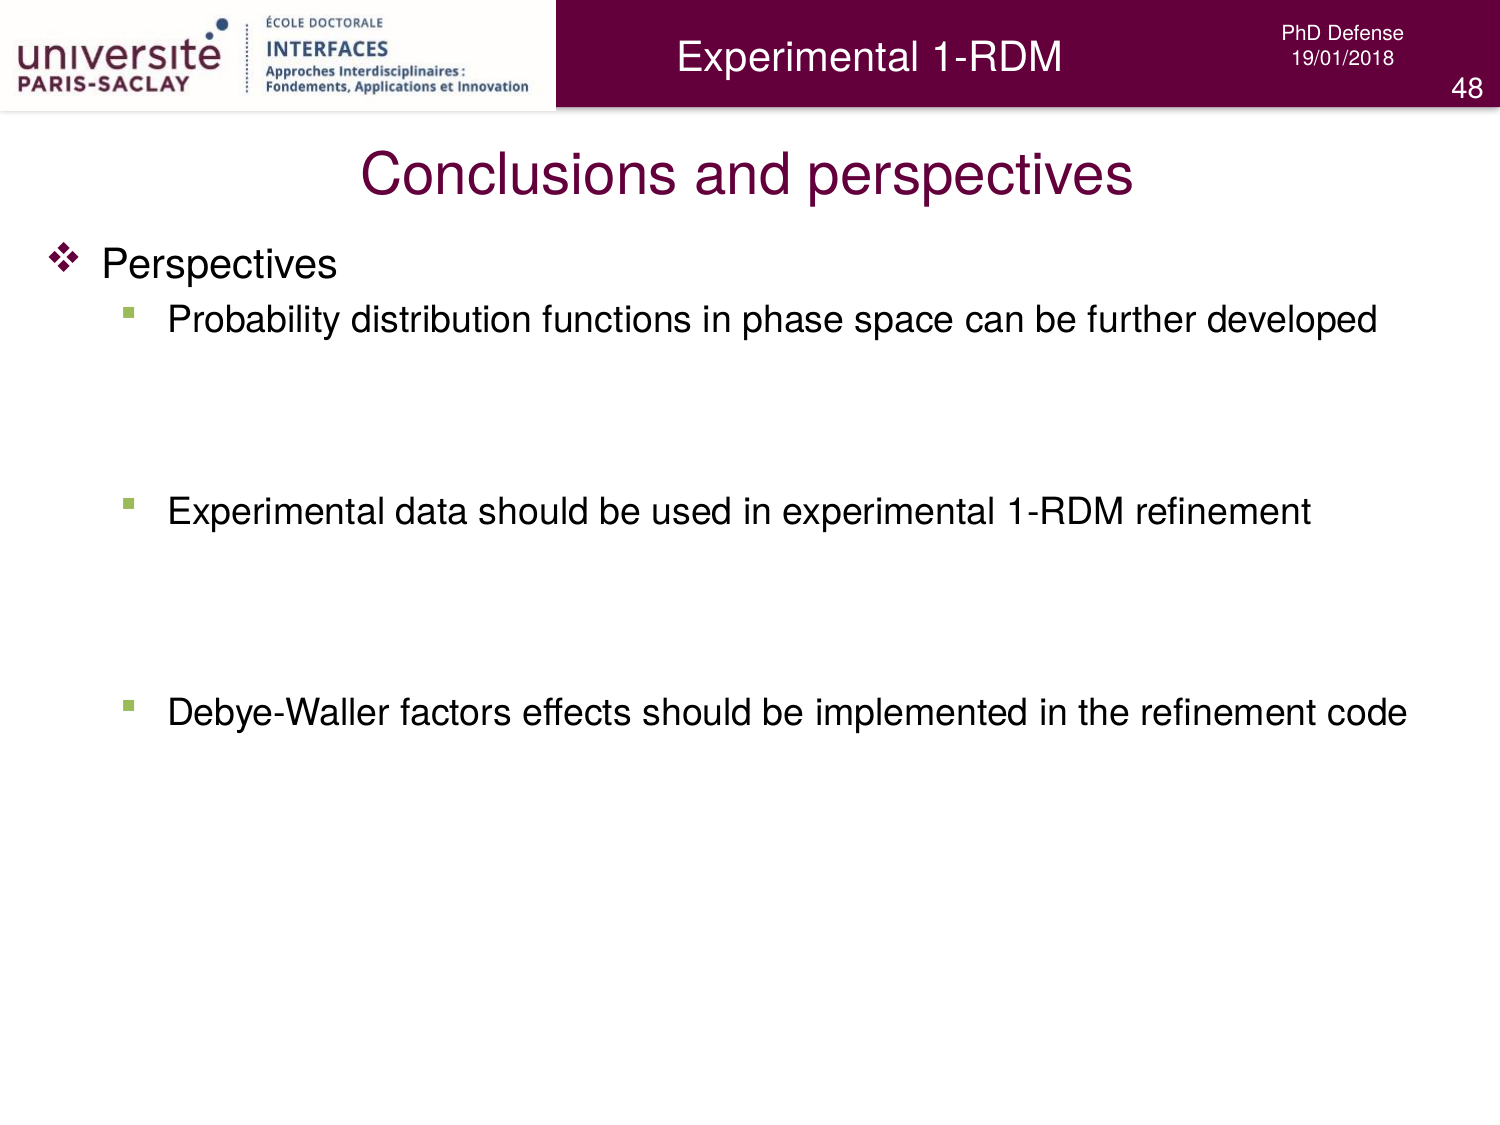

Experimental 1-RDM
# Conclusions and perspectives
Perspectives
Probability distribution functions in phase space can be further developed

Experimental data should be used in experimental 1-RDM refinement

Debye-Waller factors effects should be implemented in the refinement code